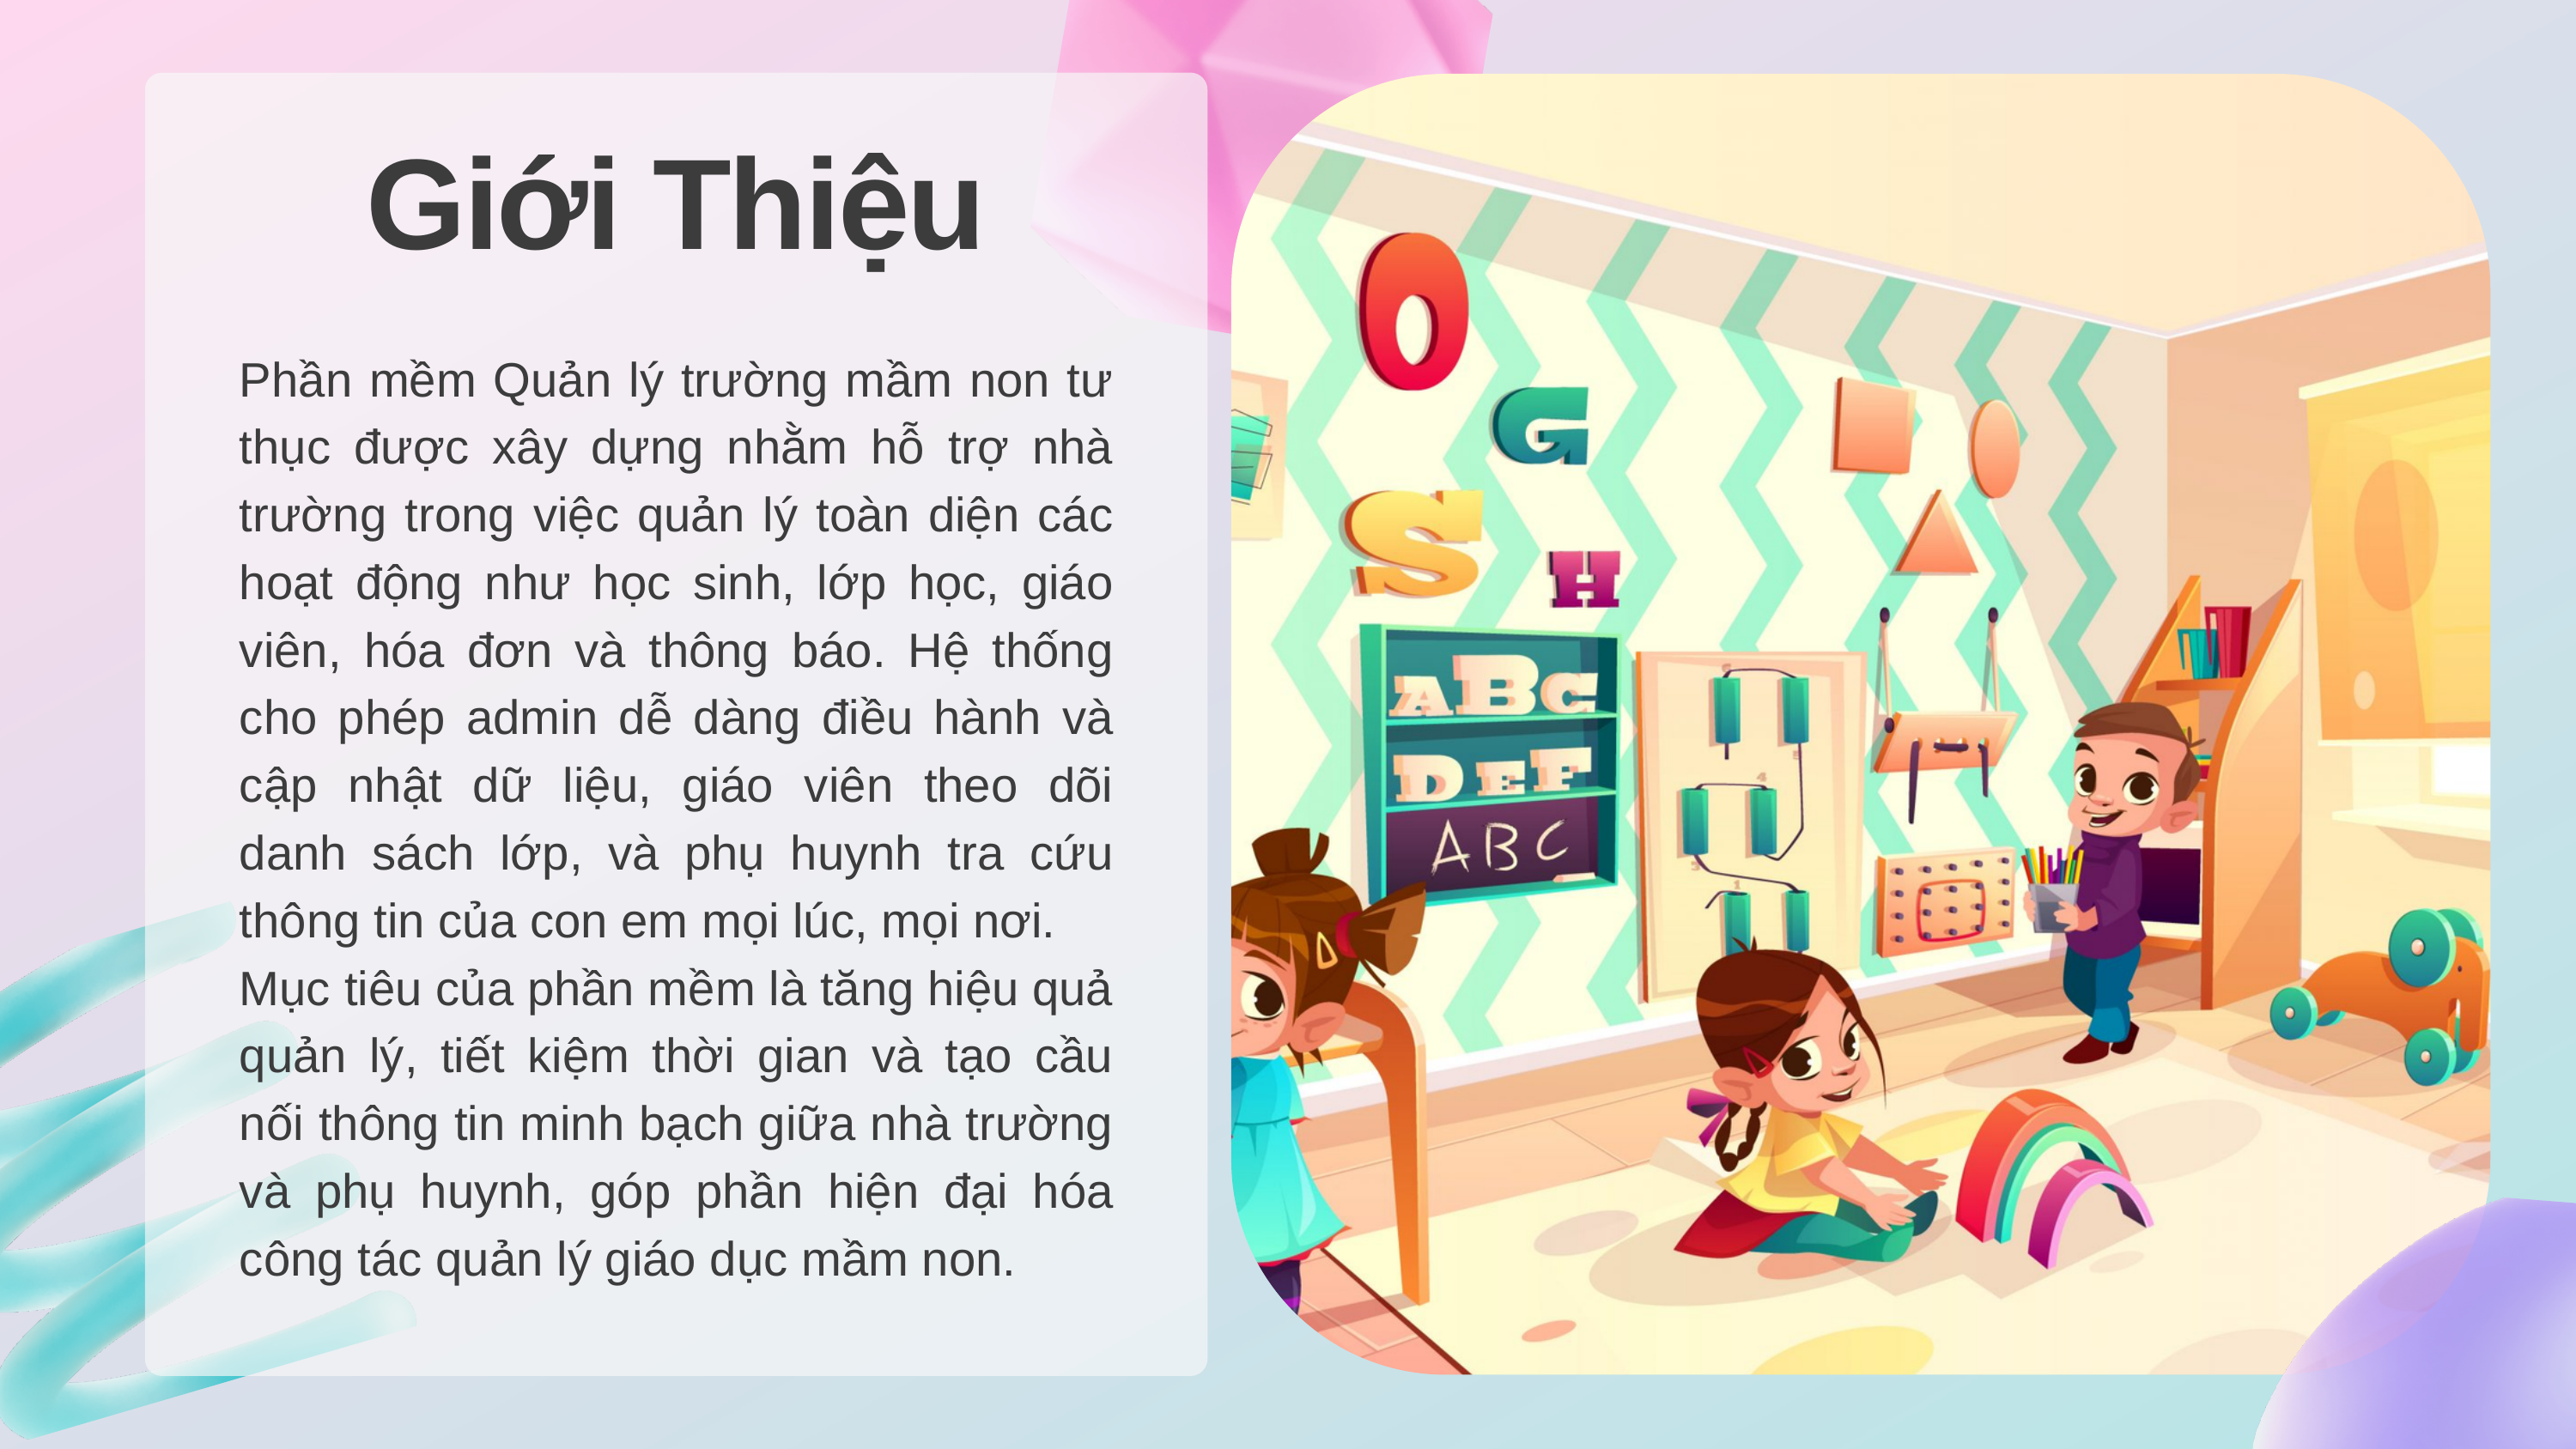

Giới Thiệu
Phần mềm Quản lý trường mầm non tư thục được xây dựng nhằm hỗ trợ nhà trường trong việc quản lý toàn diện các hoạt động như học sinh, lớp học, giáo viên, hóa đơn và thông báo. Hệ thống cho phép admin dễ dàng điều hành và cập nhật dữ liệu, giáo viên theo dõi danh sách lớp, và phụ huynh tra cứu thông tin của con em mọi lúc, mọi nơi.
Mục tiêu của phần mềm là tăng hiệu quả quản lý, tiết kiệm thời gian và tạo cầu nối thông tin minh bạch giữa nhà trường và phụ huynh, góp phần hiện đại hóa công tác quản lý giáo dục mầm non.